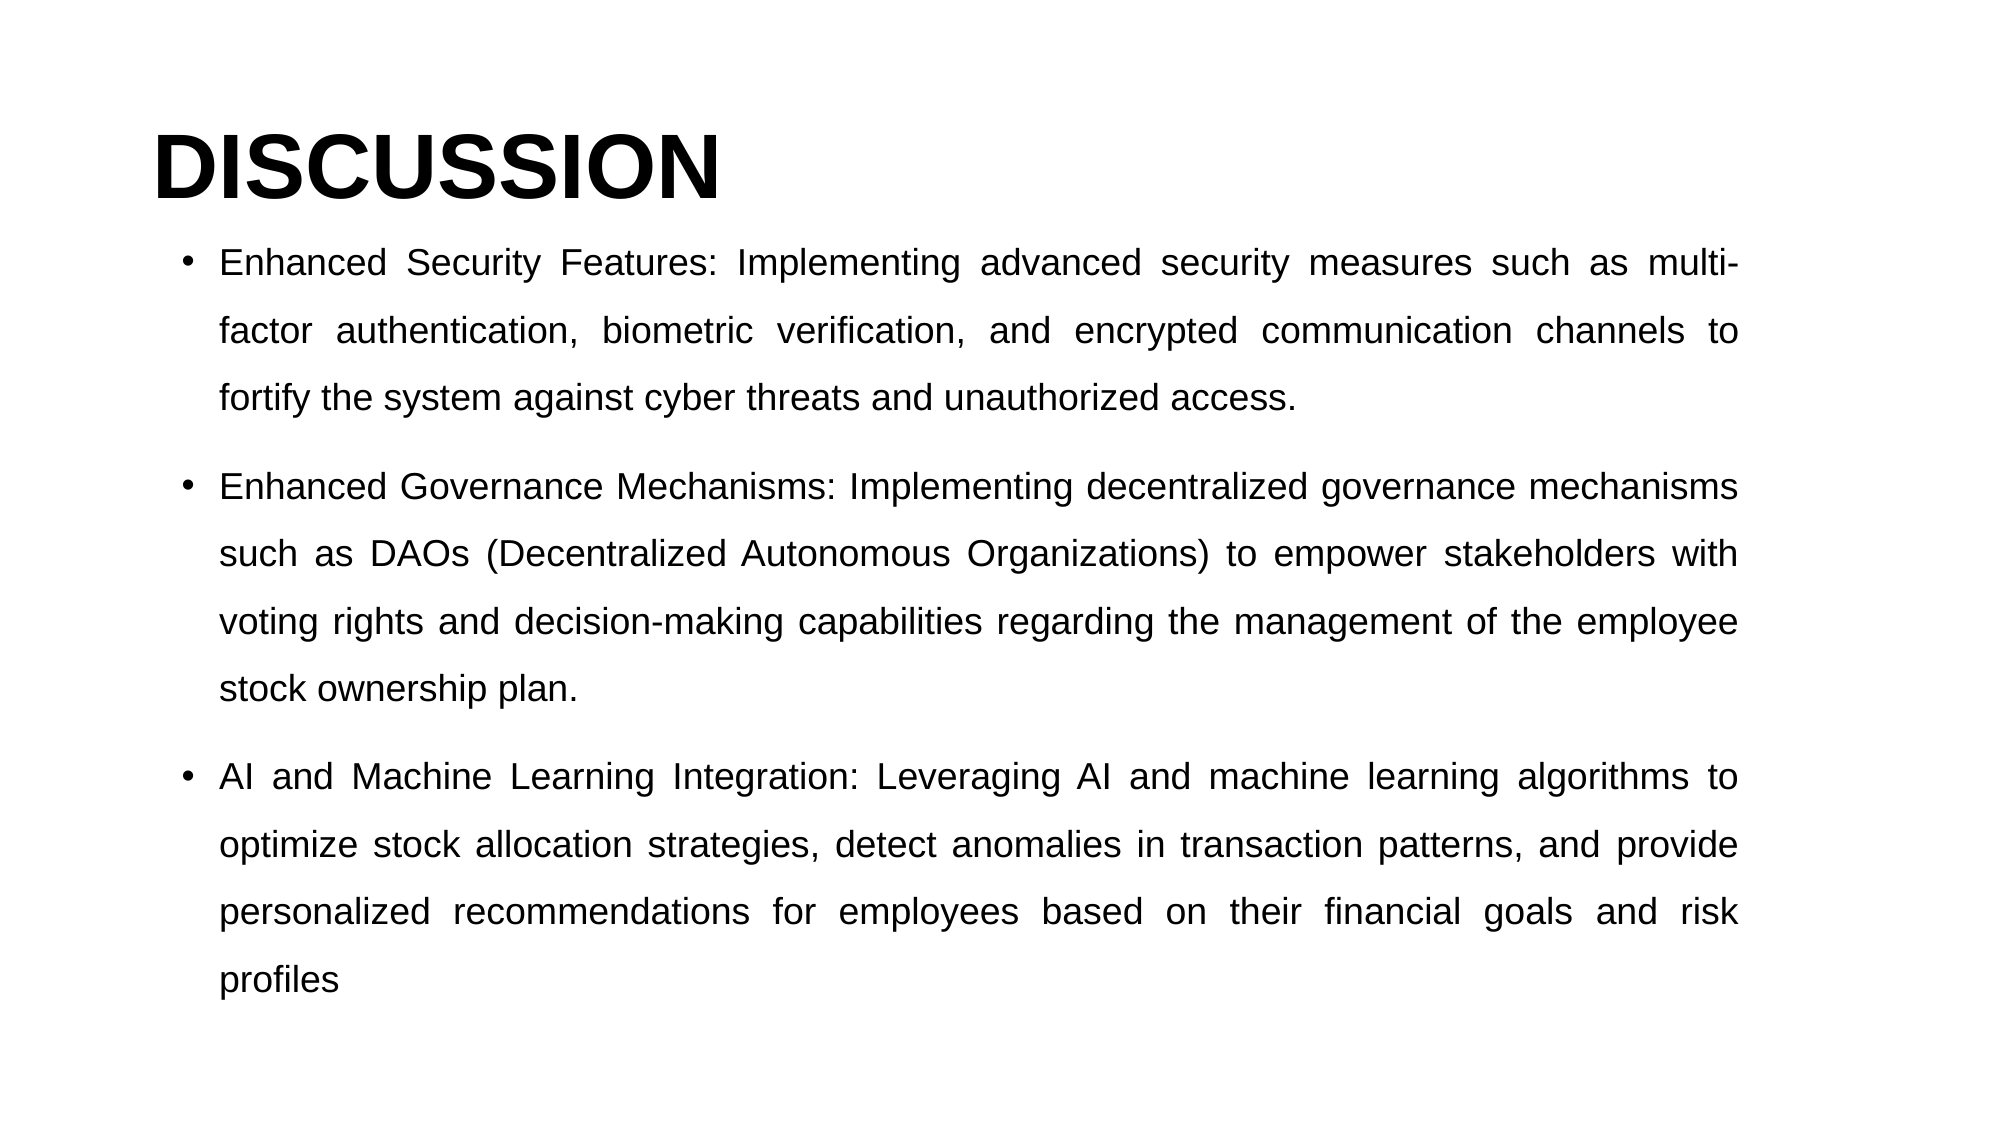

# DISCUSSION
Enhanced Security Features: Implementing advanced security measures such as multi-factor authentication, biometric verification, and encrypted communication channels to fortify the system against cyber threats and unauthorized access.
Enhanced Governance Mechanisms: Implementing decentralized governance mechanisms such as DAOs (Decentralized Autonomous Organizations) to empower stakeholders with voting rights and decision-making capabilities regarding the management of the employee stock ownership plan.
AI and Machine Learning Integration: Leveraging AI and machine learning algorithms to optimize stock allocation strategies, detect anomalies in transaction patterns, and provide personalized recommendations for employees based on their financial goals and risk profiles